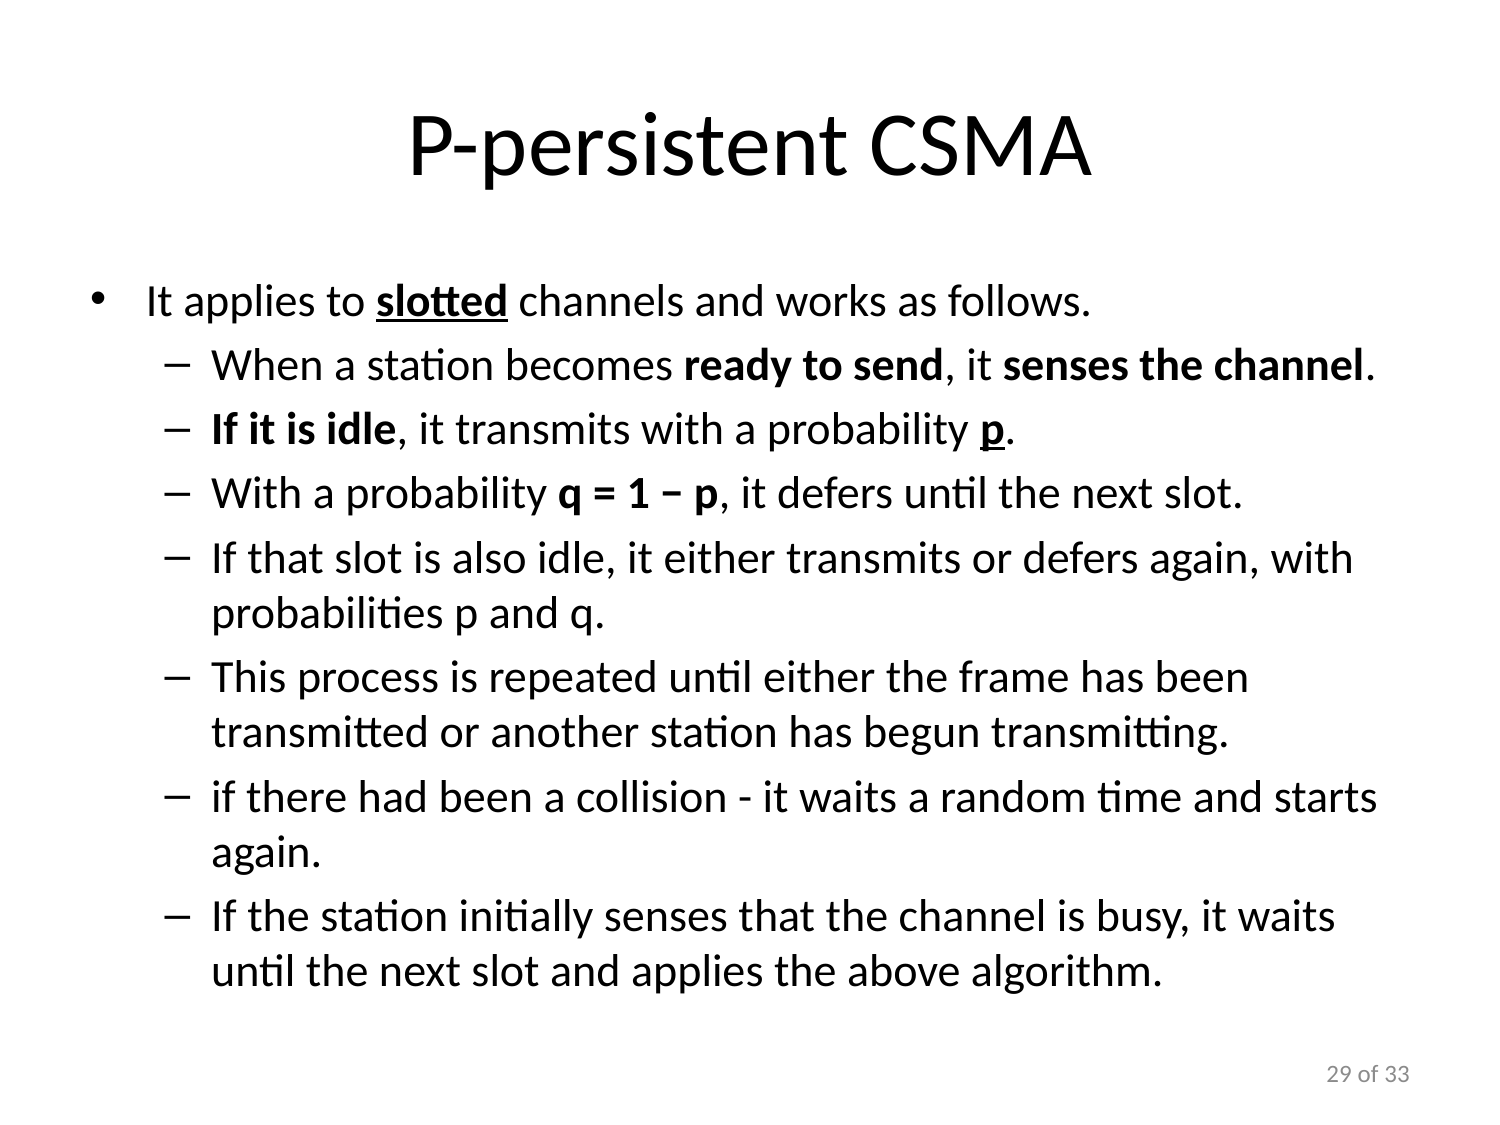

# P-persistent CSMA
It applies to slotted channels and works as follows.
When a station becomes ready to send, it senses the channel.
If it is idle, it transmits with a probability p.
With a probability q = 1 − p, it defers until the next slot.
If that slot is also idle, it either transmits or defers again, with probabilities p and q.
This process is repeated until either the frame has been transmitted or another station has begun transmitting.
if there had been a collision - it waits a random time and starts again.
If the station initially senses that the channel is busy, it waits until the next slot and applies the above algorithm.
29 of 33